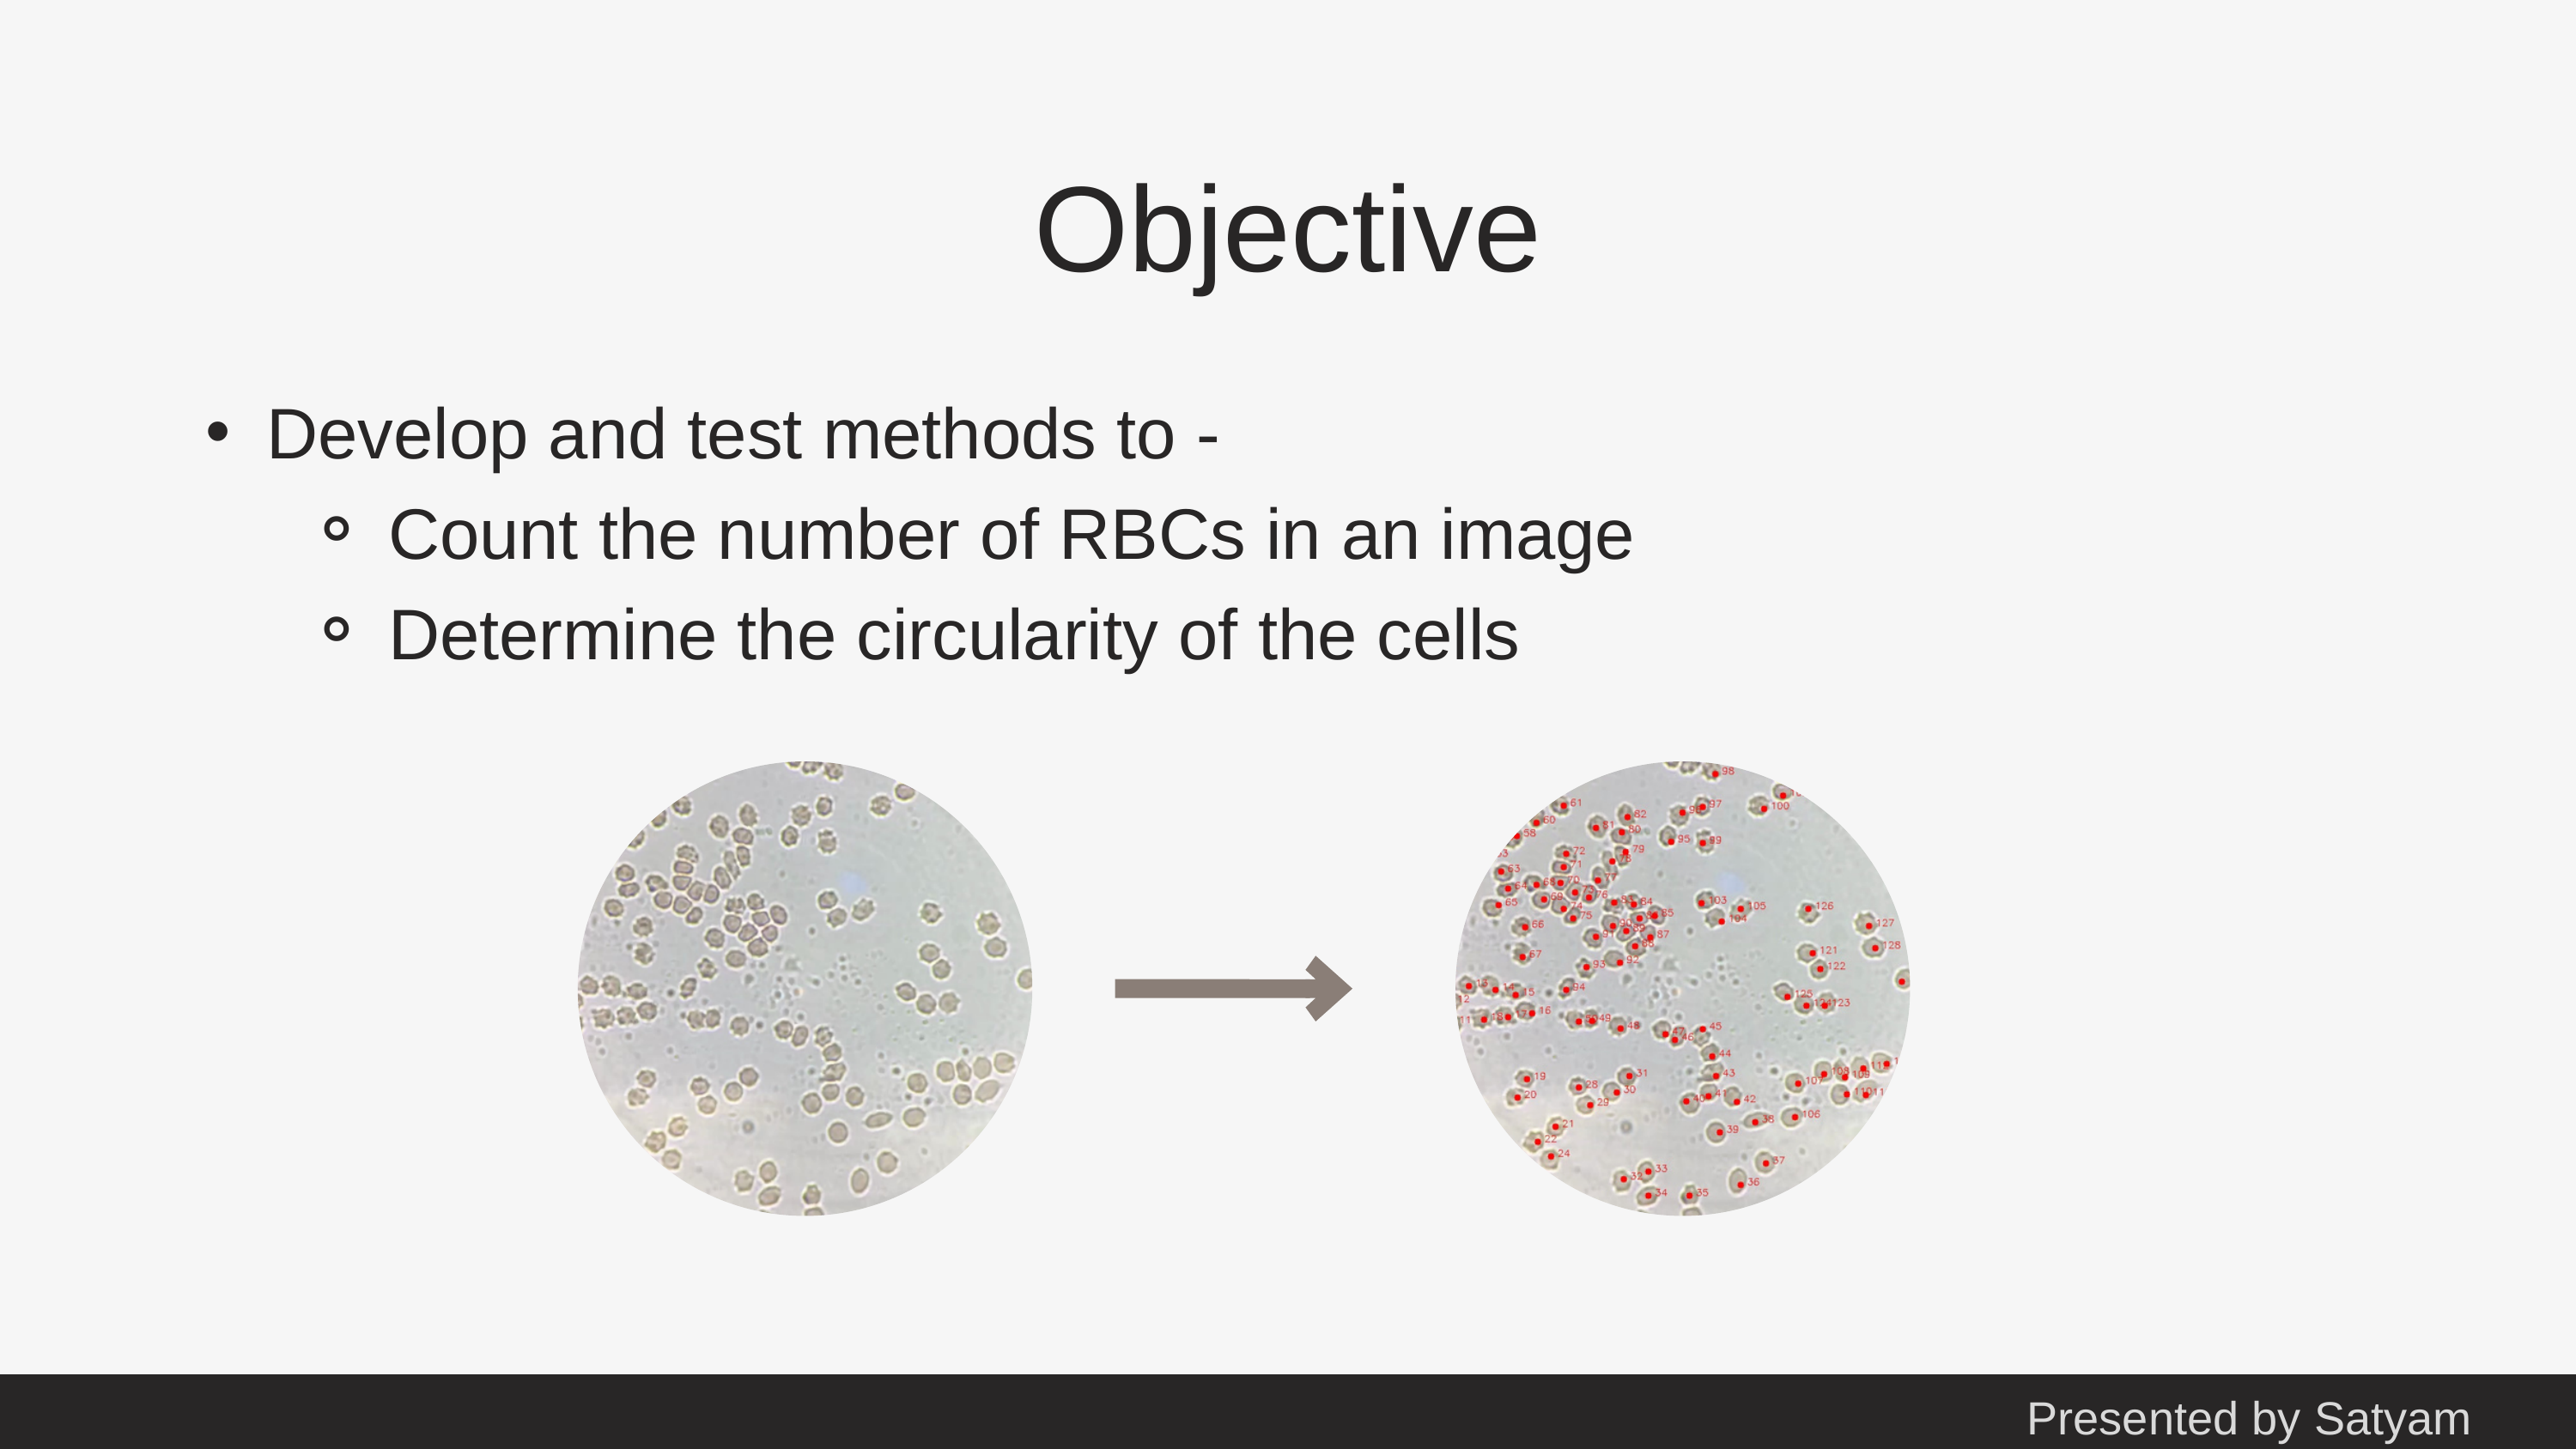

Objective
Develop and test methods to -
Count the number of RBCs in an image
Determine the circularity of the cells

Presented by Satyam Agrawal